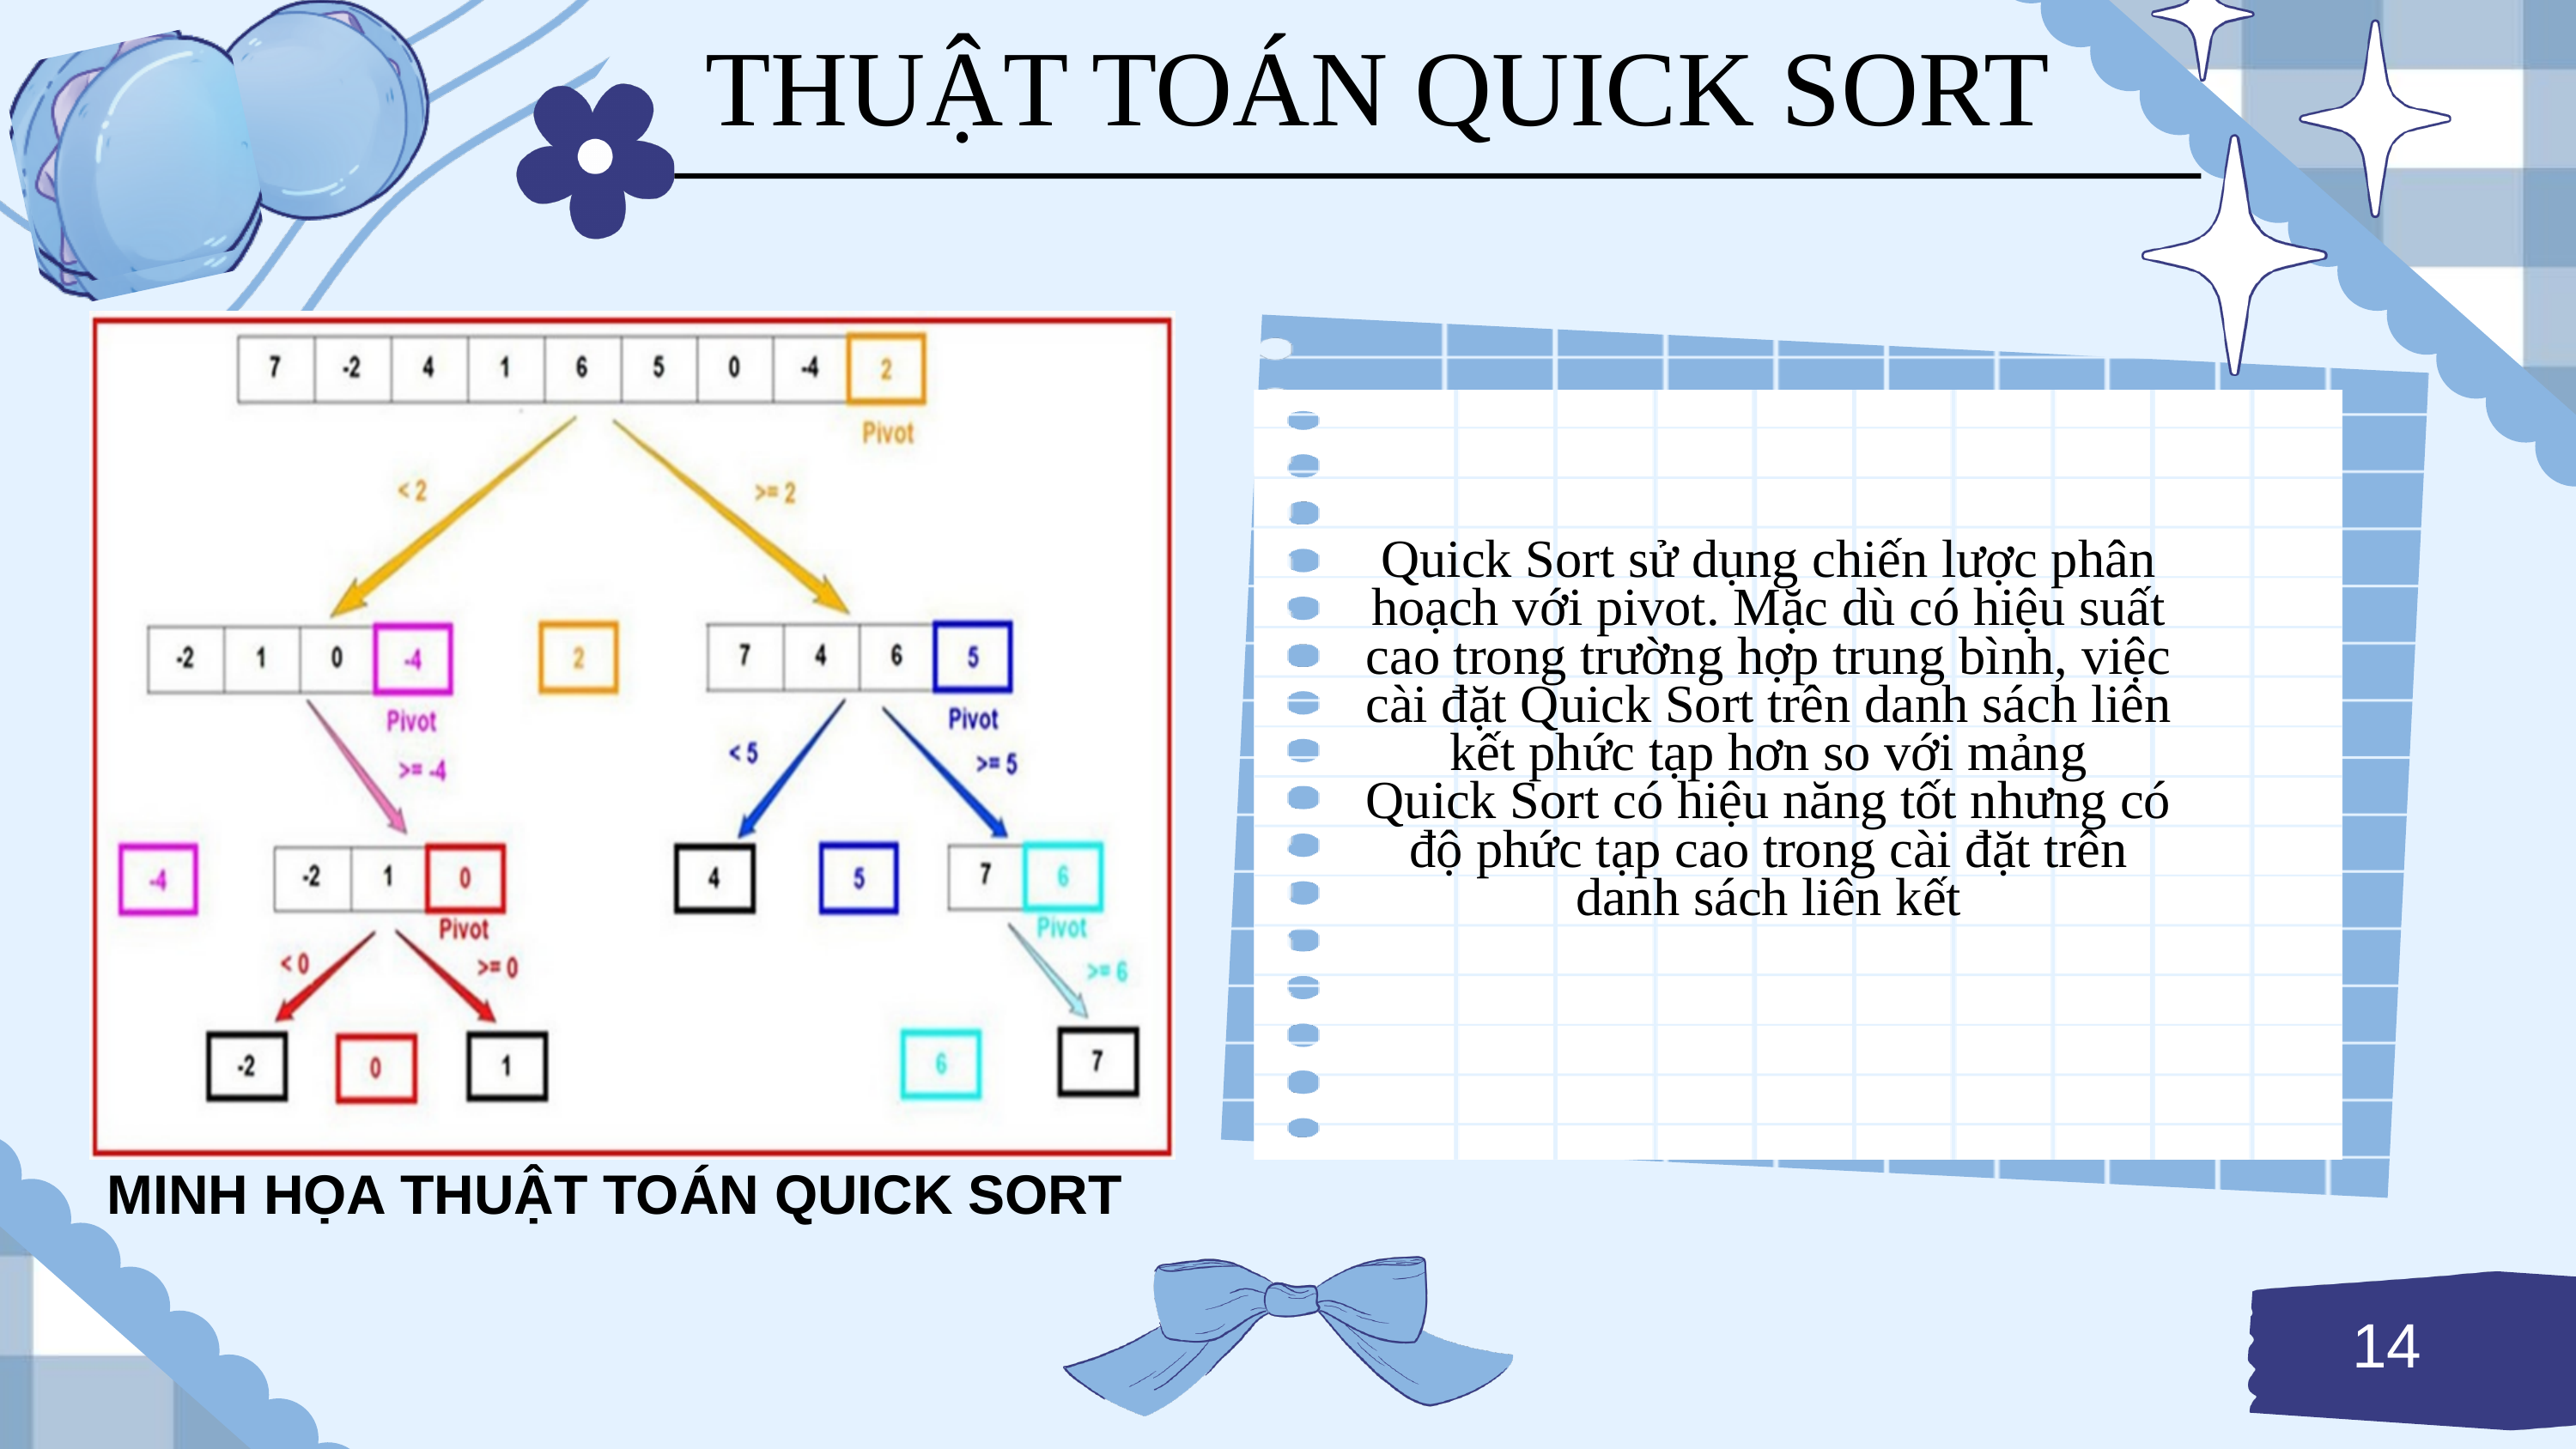

THUẬT TOÁN QUICK SORT

Quick Sort sử dụng chiến lược phân hoạch với pivot. Mặc dù có hiệu suất cao trong trường hợp trung bình, việc cài đặt Quick Sort trên danh sách liên kết phức tạp hơn so với mảng
Quick Sort có hiệu năng tốt nhưng có độ phức tạp cao trong cài đặt trên danh sách liên kết

MINH HỌA THUẬT TOÁN QUICK SORT

14